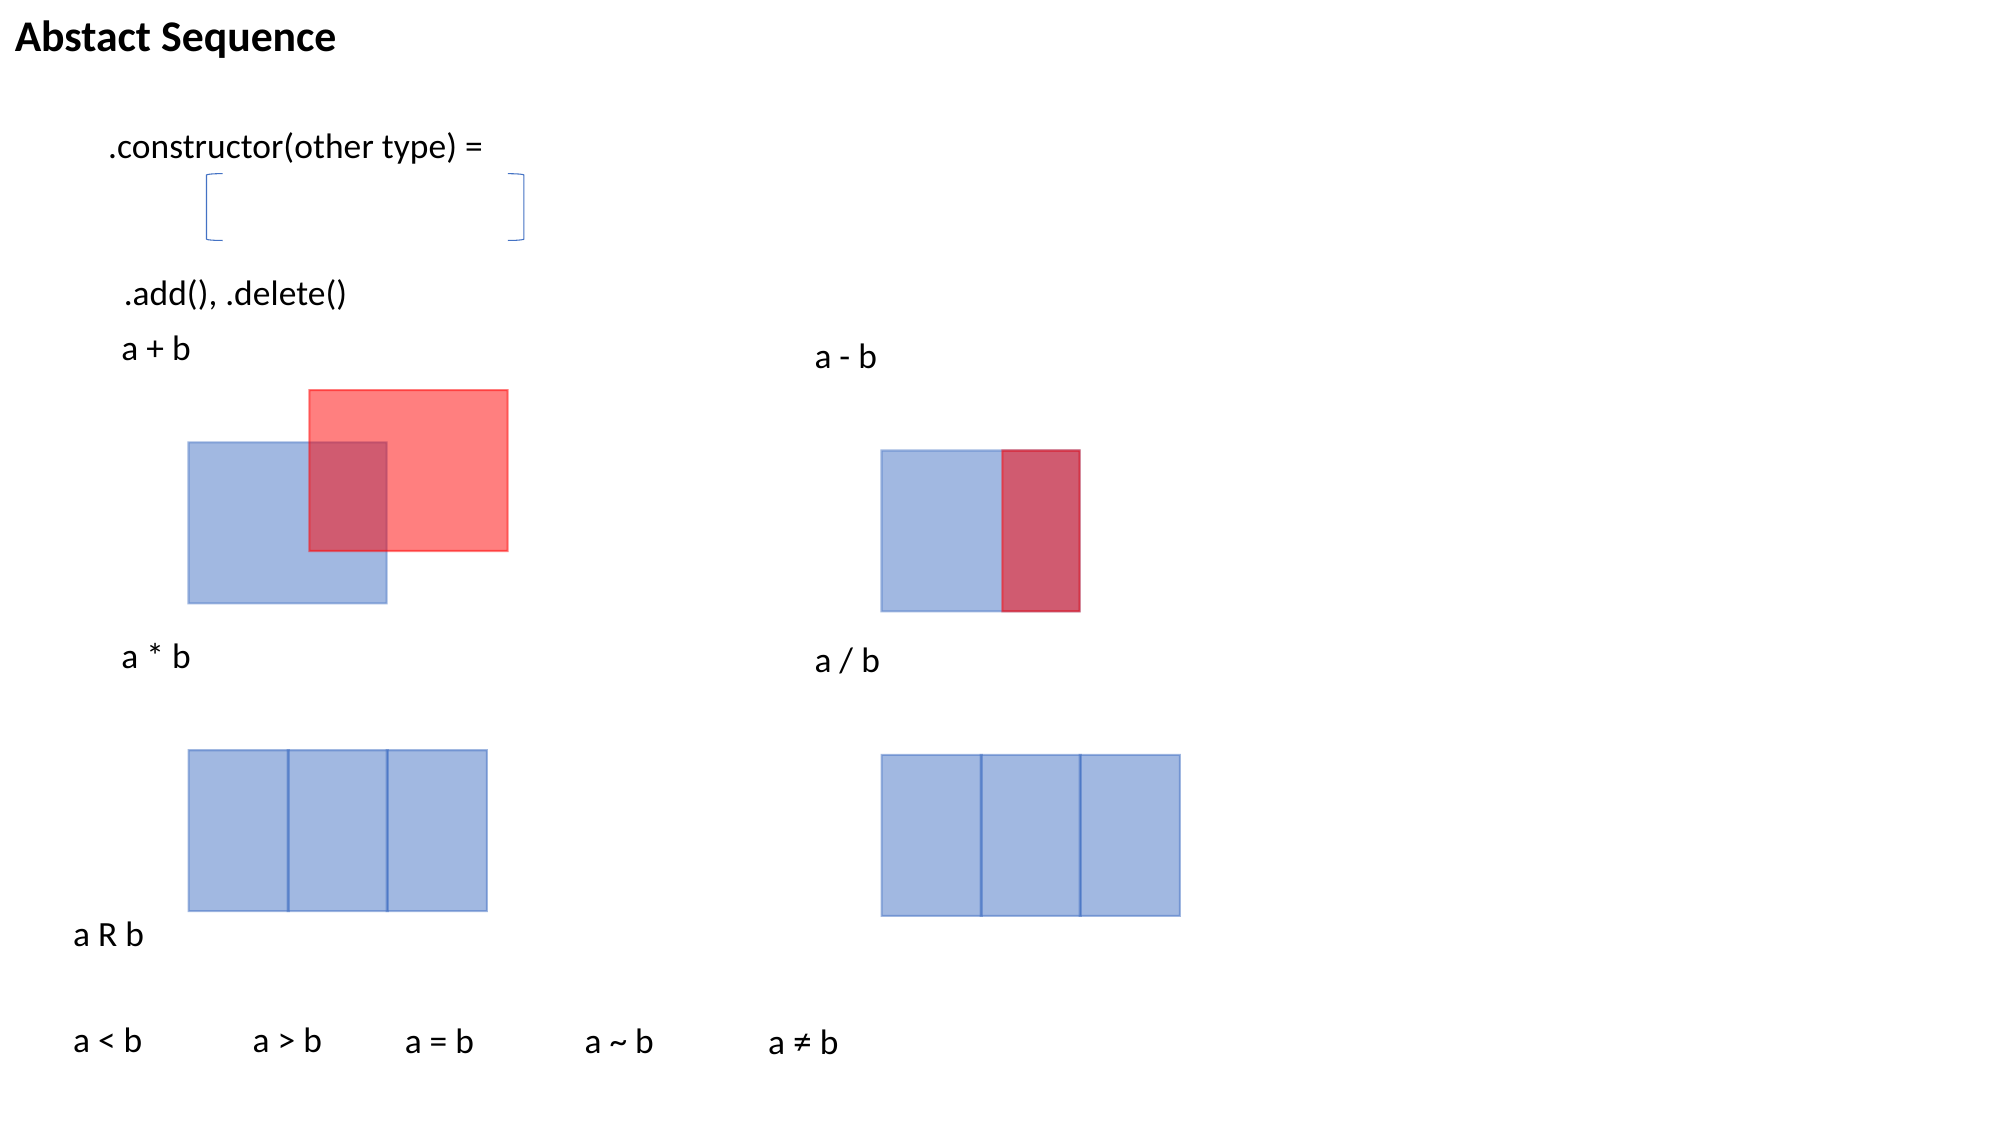

Abstact Sequence
.constructor(other type) =

.add(), .delete()
a + b

a - b

a * b

a / b

a R b
a < b
a > b
a ≠ b
a = b
a ~ b